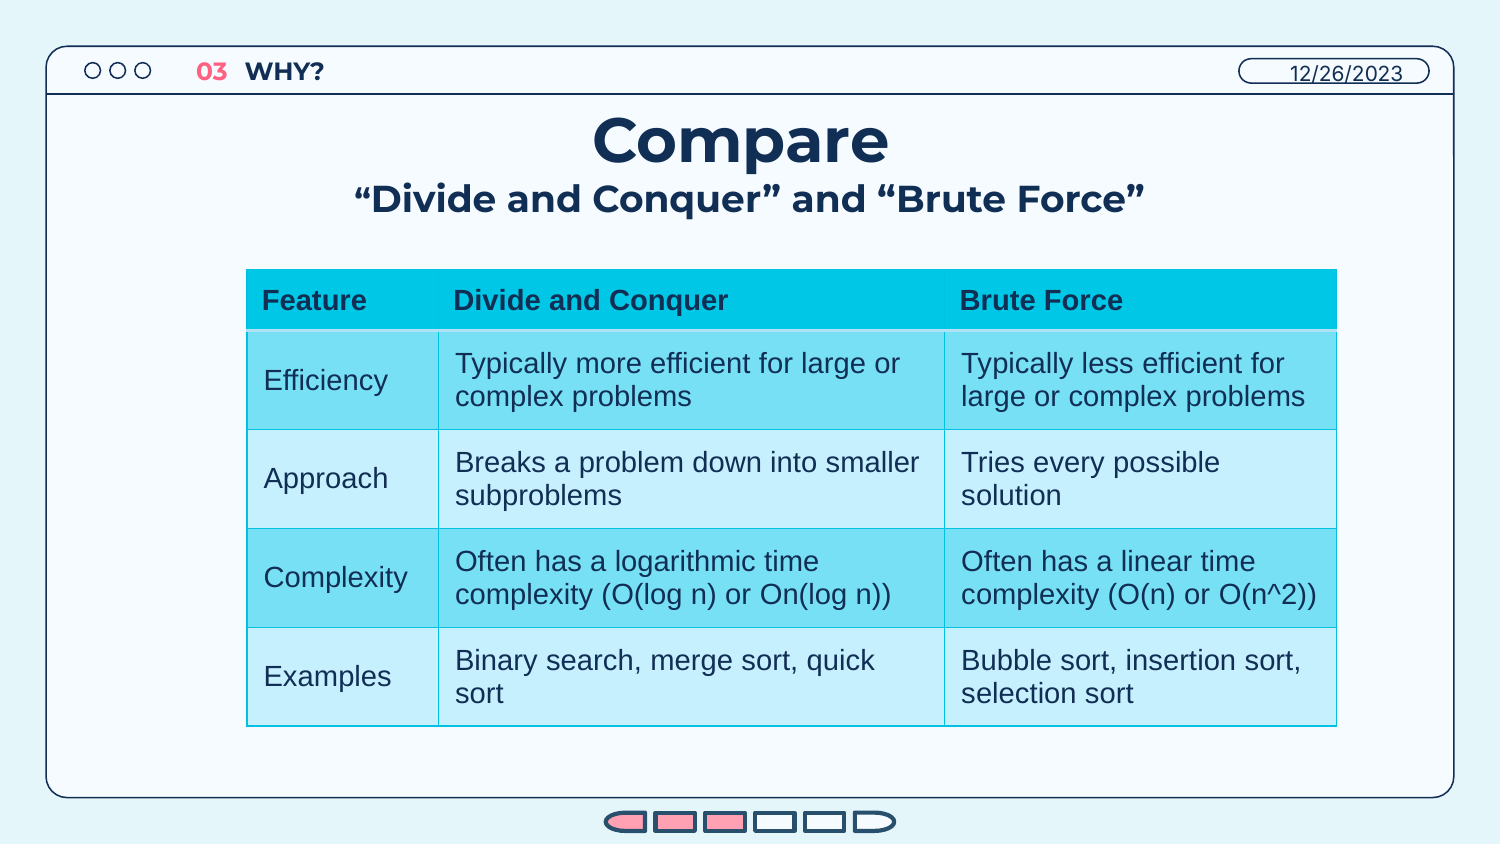

12/26/2023
03
WHY?
# Compare “Divide and Conquer” and “Brute Force”
| Feature | Divide and Conquer | Brute Force |
| --- | --- | --- |
| Efficiency | Typically more efficient for large or complex problems | Typically less efficient for large or complex problems |
| Approach | Breaks a problem down into smaller subproblems | Tries every possible solution |
| Complexity | Often has a logarithmic time complexity (O(log n) or On(log n)) | Often has a linear time complexity (O(n) or O(n^2)) |
| Examples | Binary search, merge sort, quick sort | Bubble sort, insertion sort, selection sort |